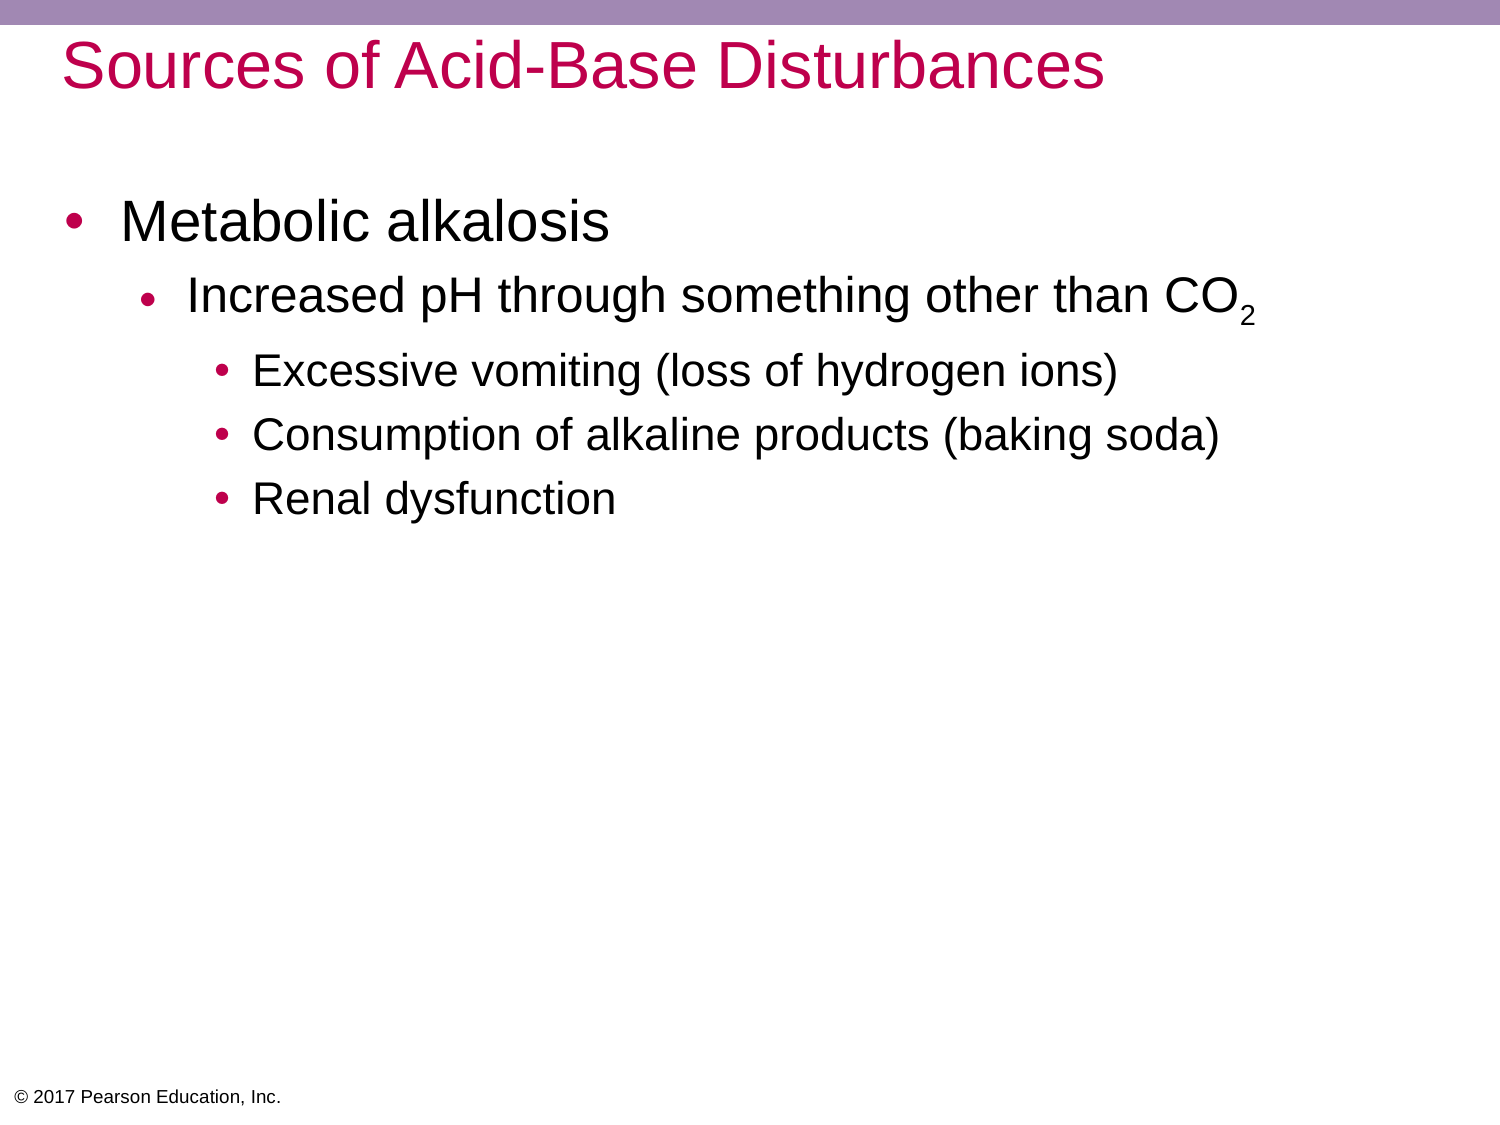

# Sources of Acid-Base Disturbances
Metabolic alkalosis
Increased pH through something other than CO2
Excessive vomiting (loss of hydrogen ions)
Consumption of alkaline products (baking soda)
Renal dysfunction